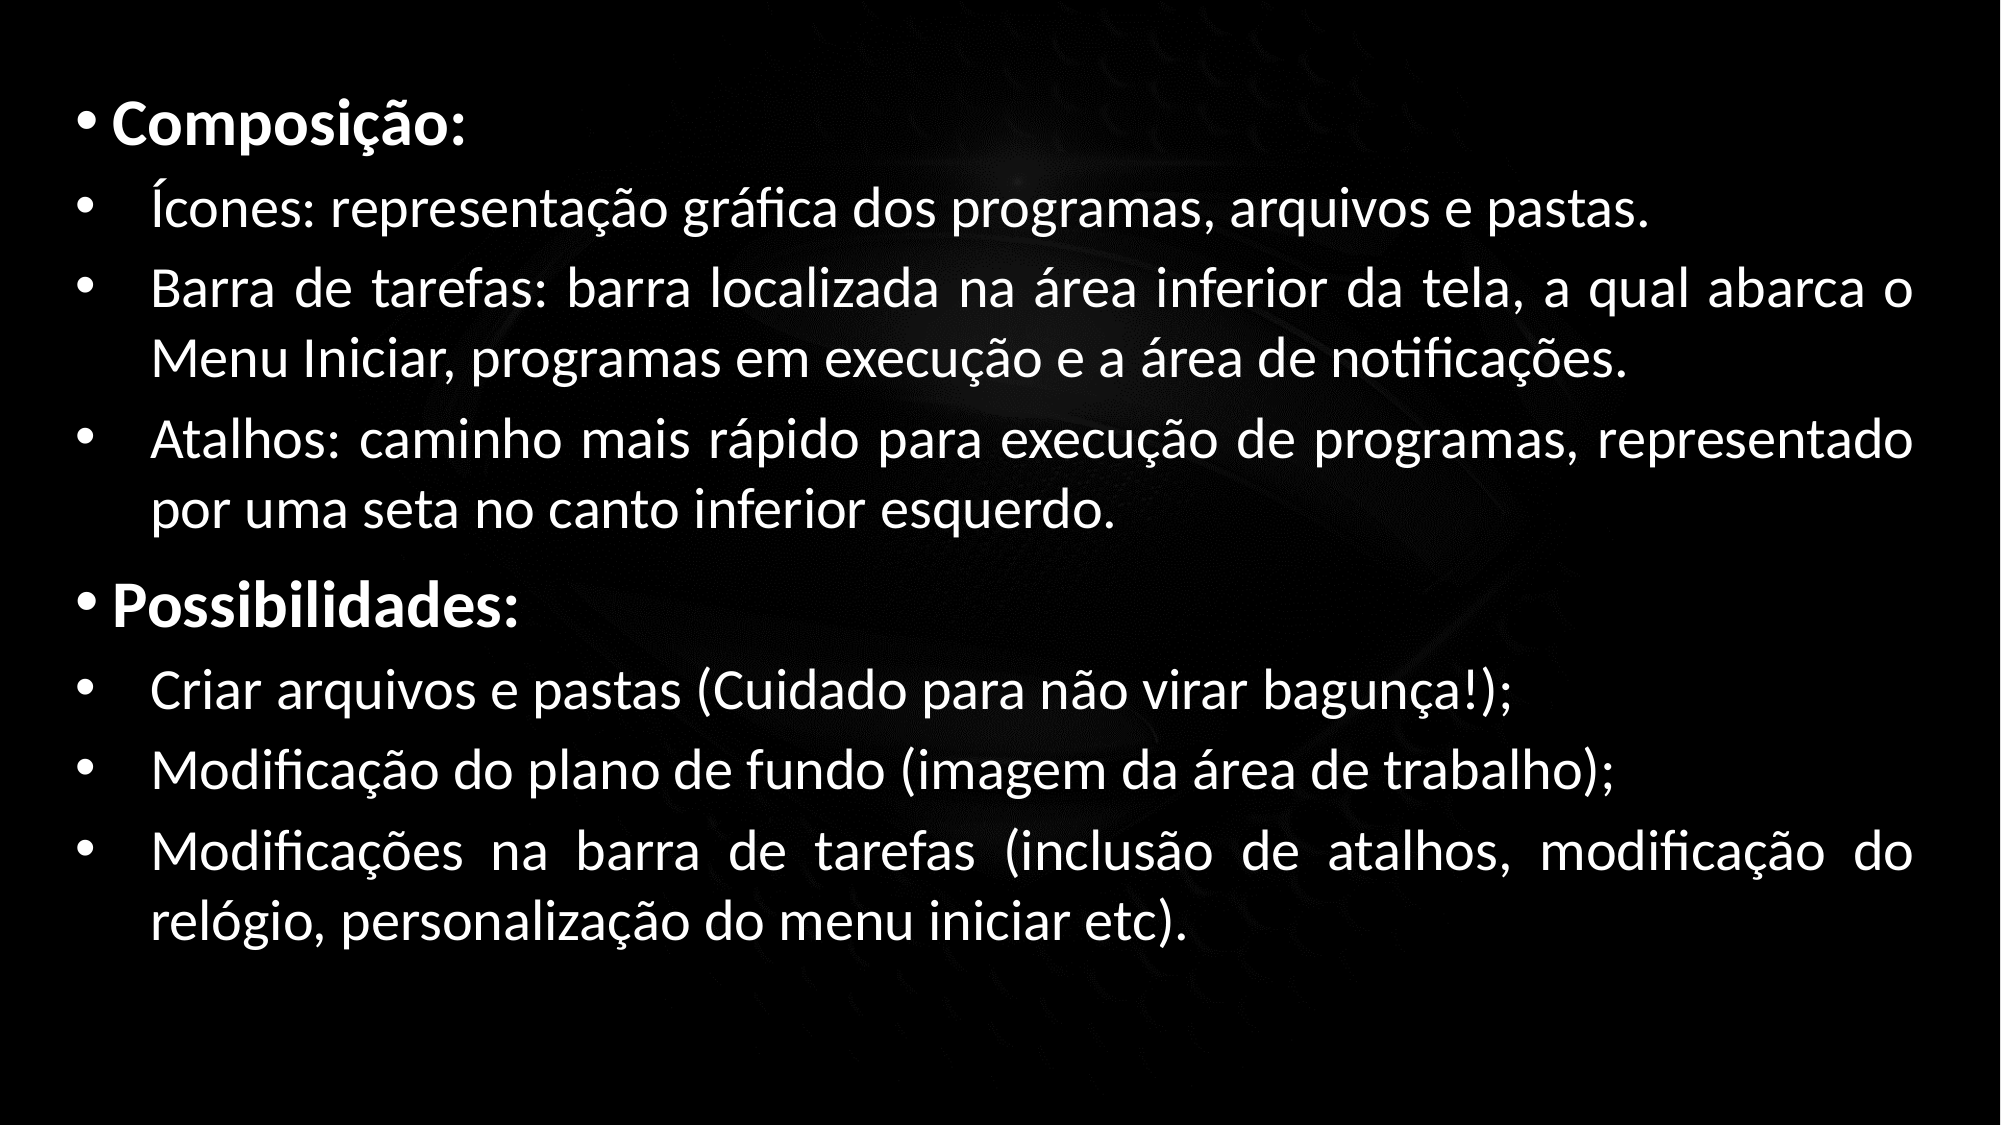

Composição:
Ícones: representação gráfica dos programas, arquivos e pastas.
Barra de tarefas: barra localizada na área inferior da tela, a qual abarca o Menu Iniciar, programas em execução e a área de notificações.
Atalhos: caminho mais rápido para execução de programas, representado por uma seta no canto inferior esquerdo.
Possibilidades:
Criar arquivos e pastas (Cuidado para não virar bagunça!);
Modificação do plano de fundo (imagem da área de trabalho);
Modificações na barra de tarefas (inclusão de atalhos, modificação do relógio, personalização do menu iniciar etc).